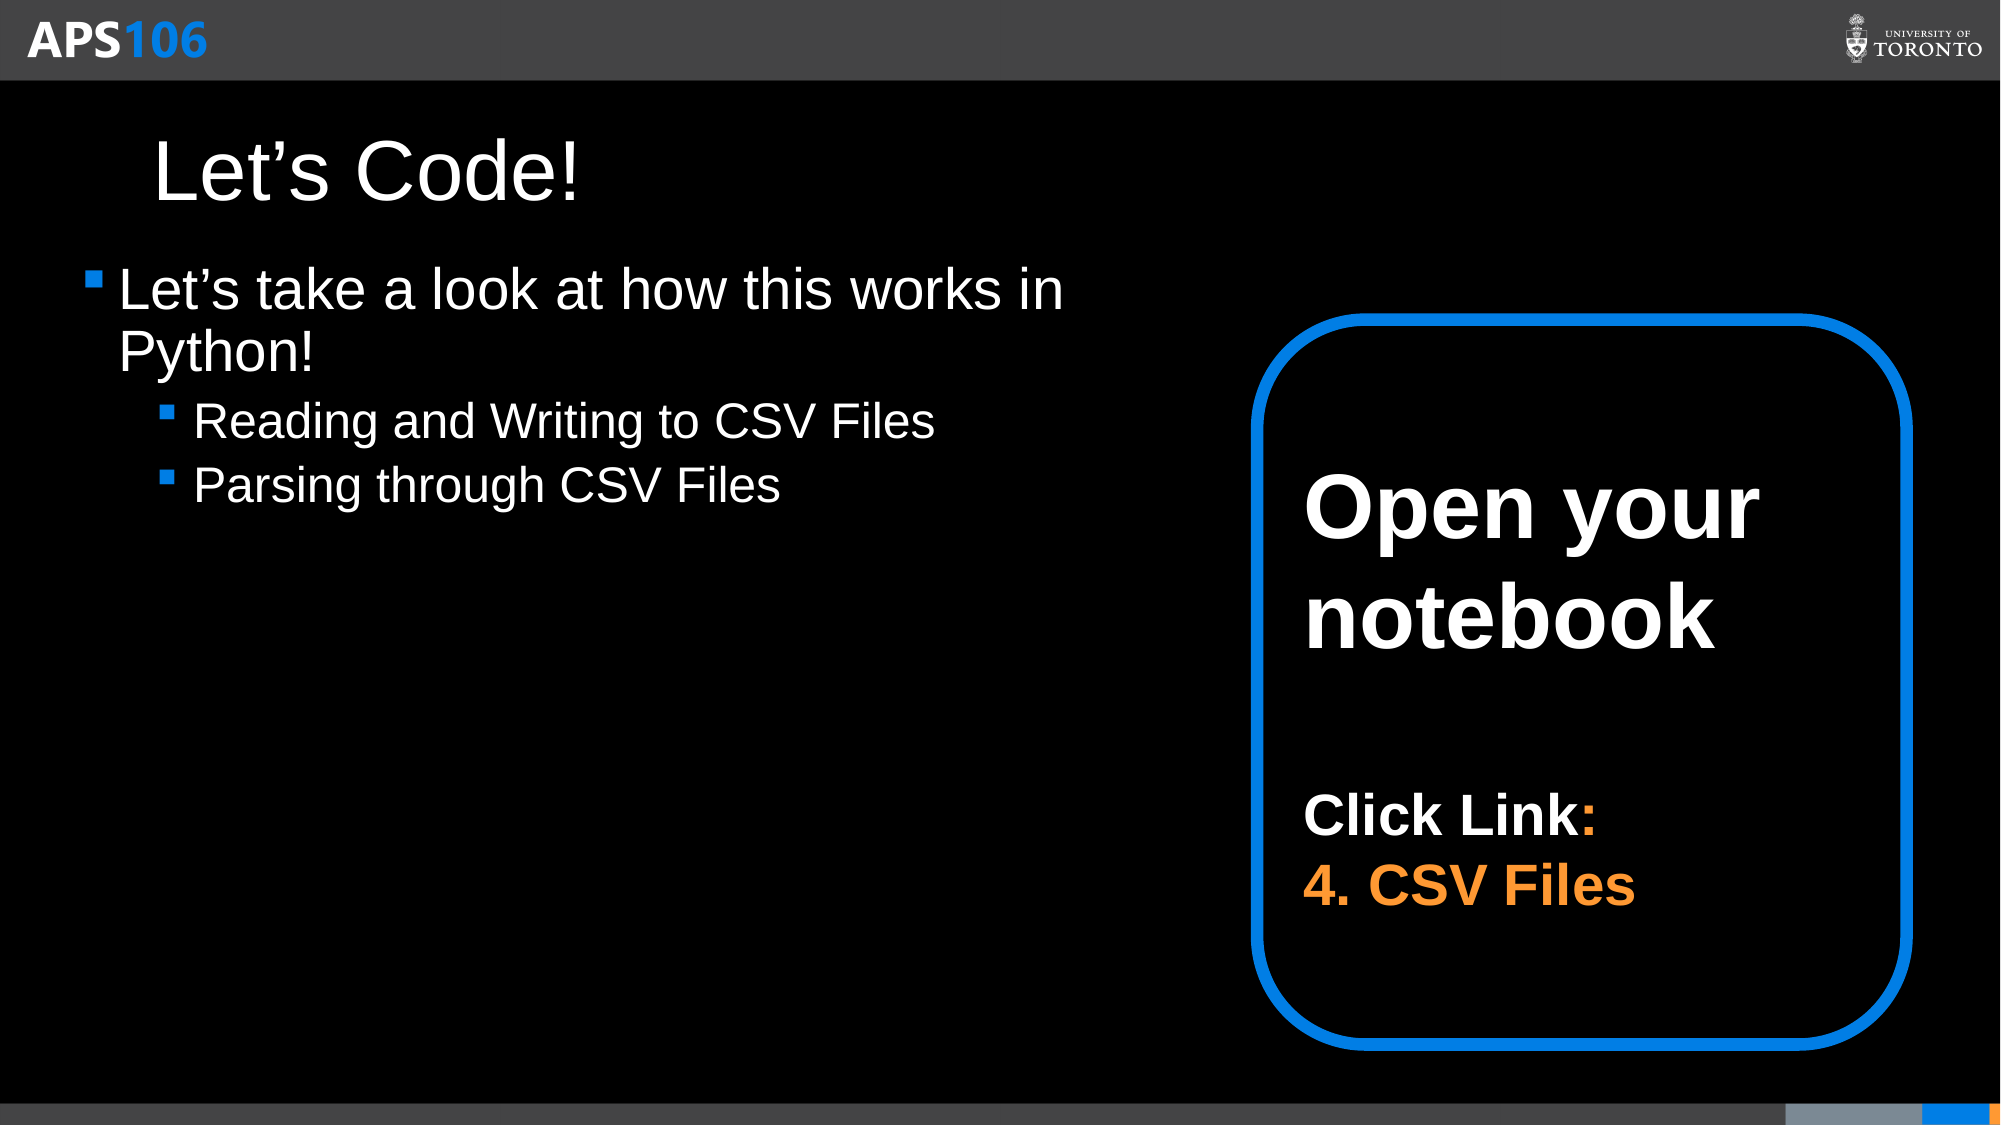

# Let’s Code!
Let’s take a look at how this works in Python!
Reading and Writing to CSV Files
Parsing through CSV Files

Open your notebook

Click Link:
4. CSV Files